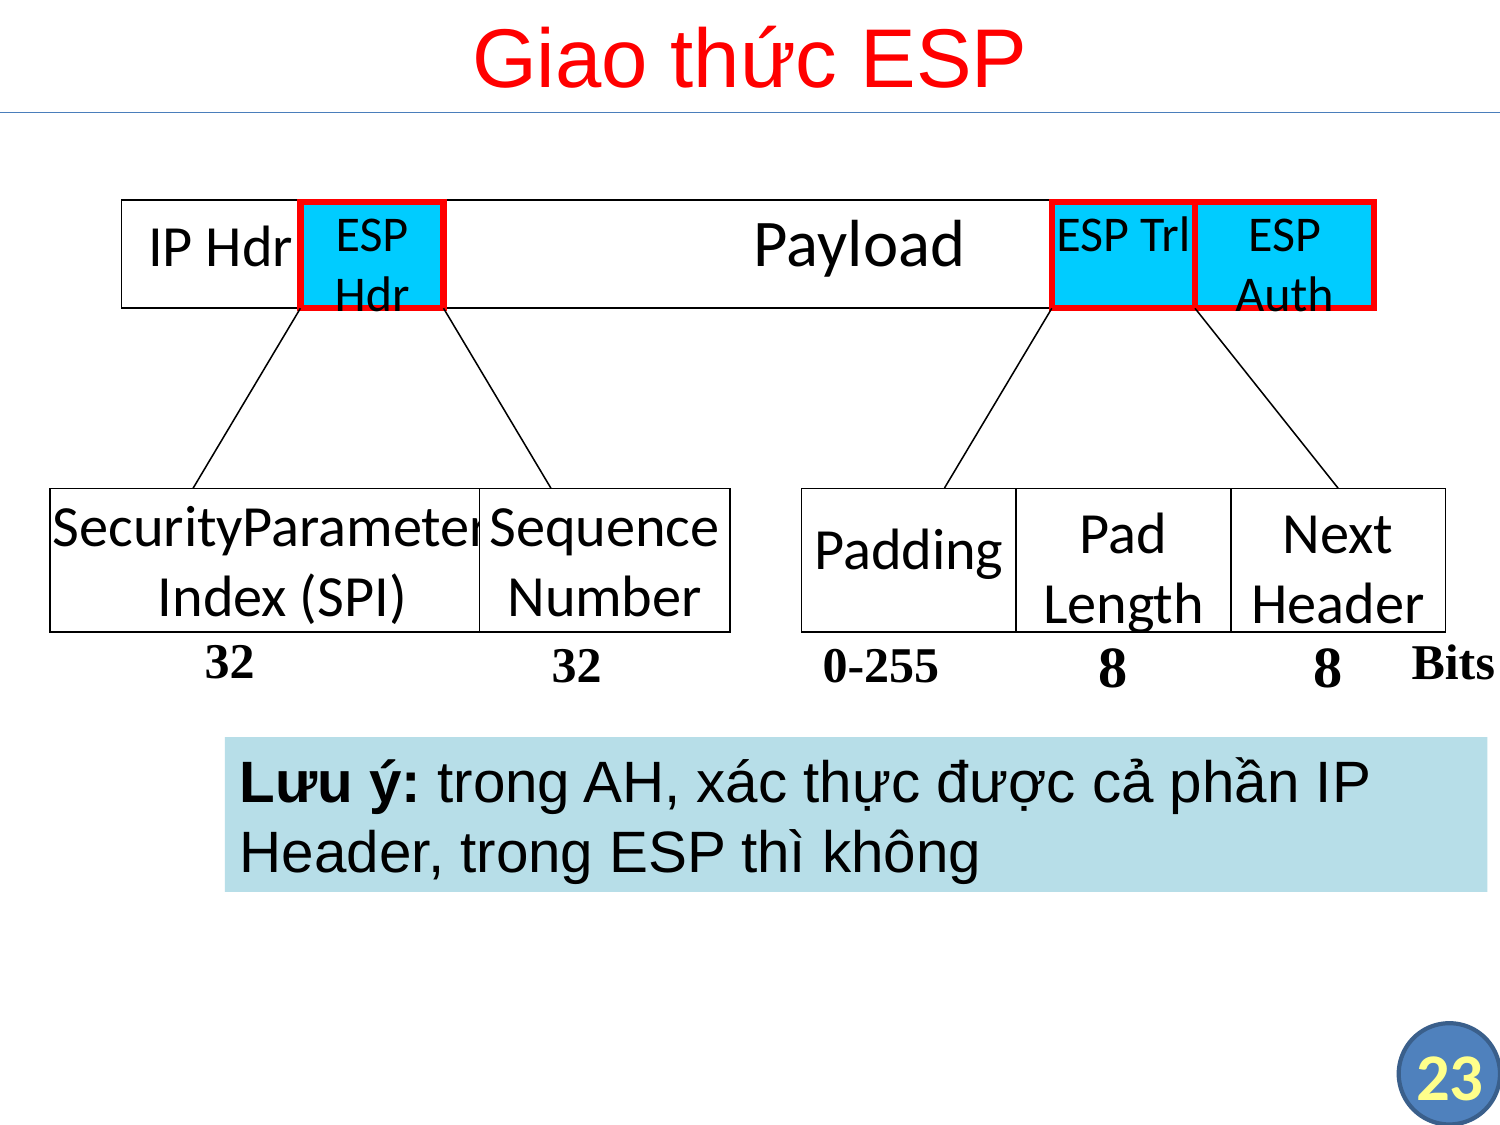

# Giao thức ESP

  IP Hdr			     Payload
ESP Hdr
ESP Trl
ESP Auth

SecurityParameters
Index (SPI)
Sequence
Number

Padding
Pad
Length
Next
Header
32
8
8
Bits
32
0-255
Lưu ý: trong AH, xác thực được cả phần IP Header, trong ESP thì không
23